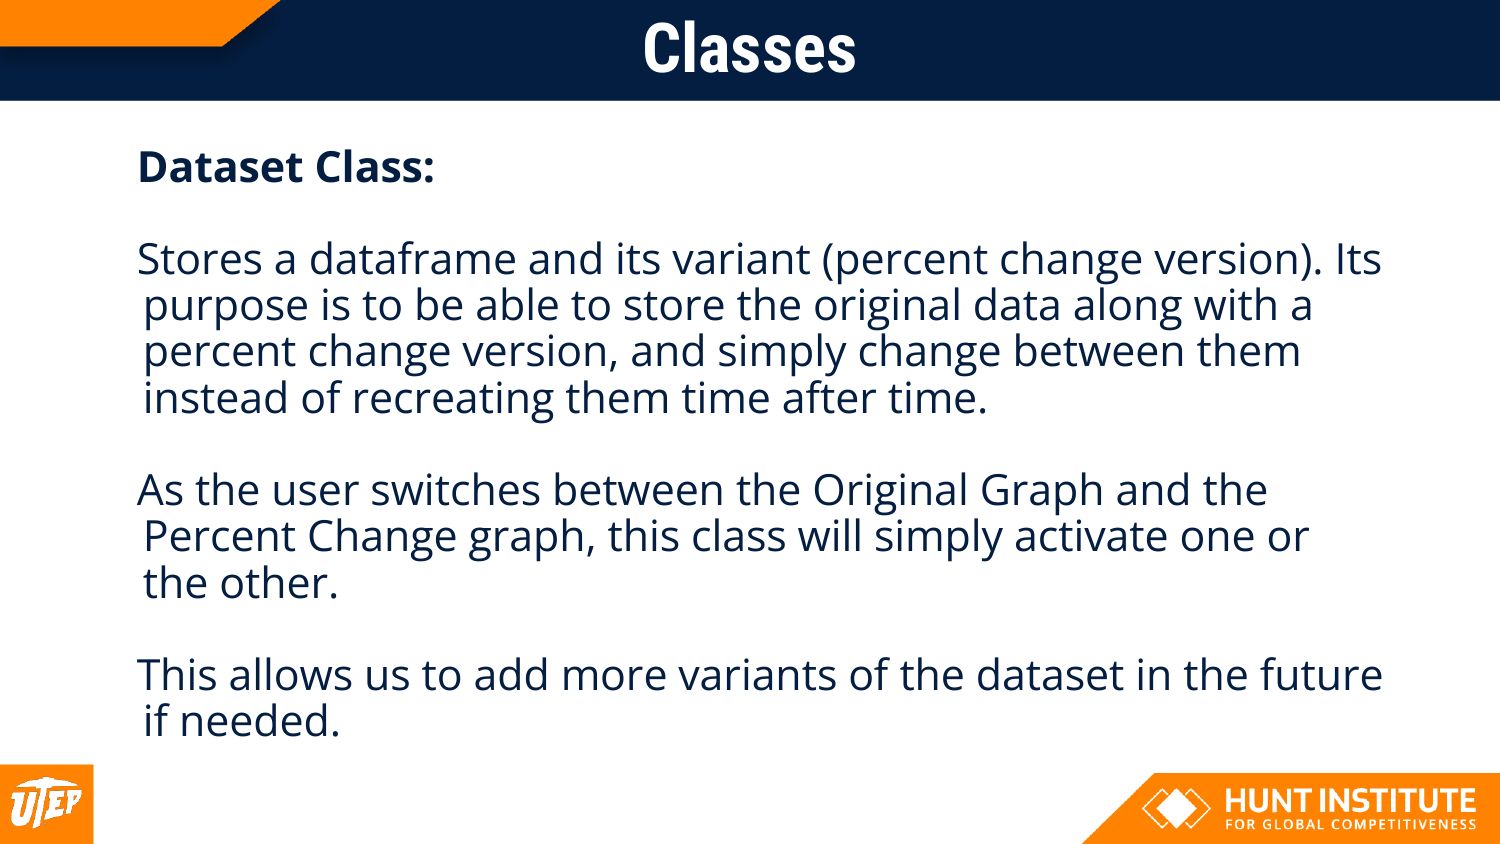

# Classes
Dataset Class:

Stores a dataframe and its variant (percent change version). Its purpose is to be able to store the original data along with a percent change version, and simply change between them instead of recreating them time after time.

As the user switches between the Original Graph and the Percent Change graph, this class will simply activate one or the other.

This allows us to add more variants of the dataset in the future if needed.